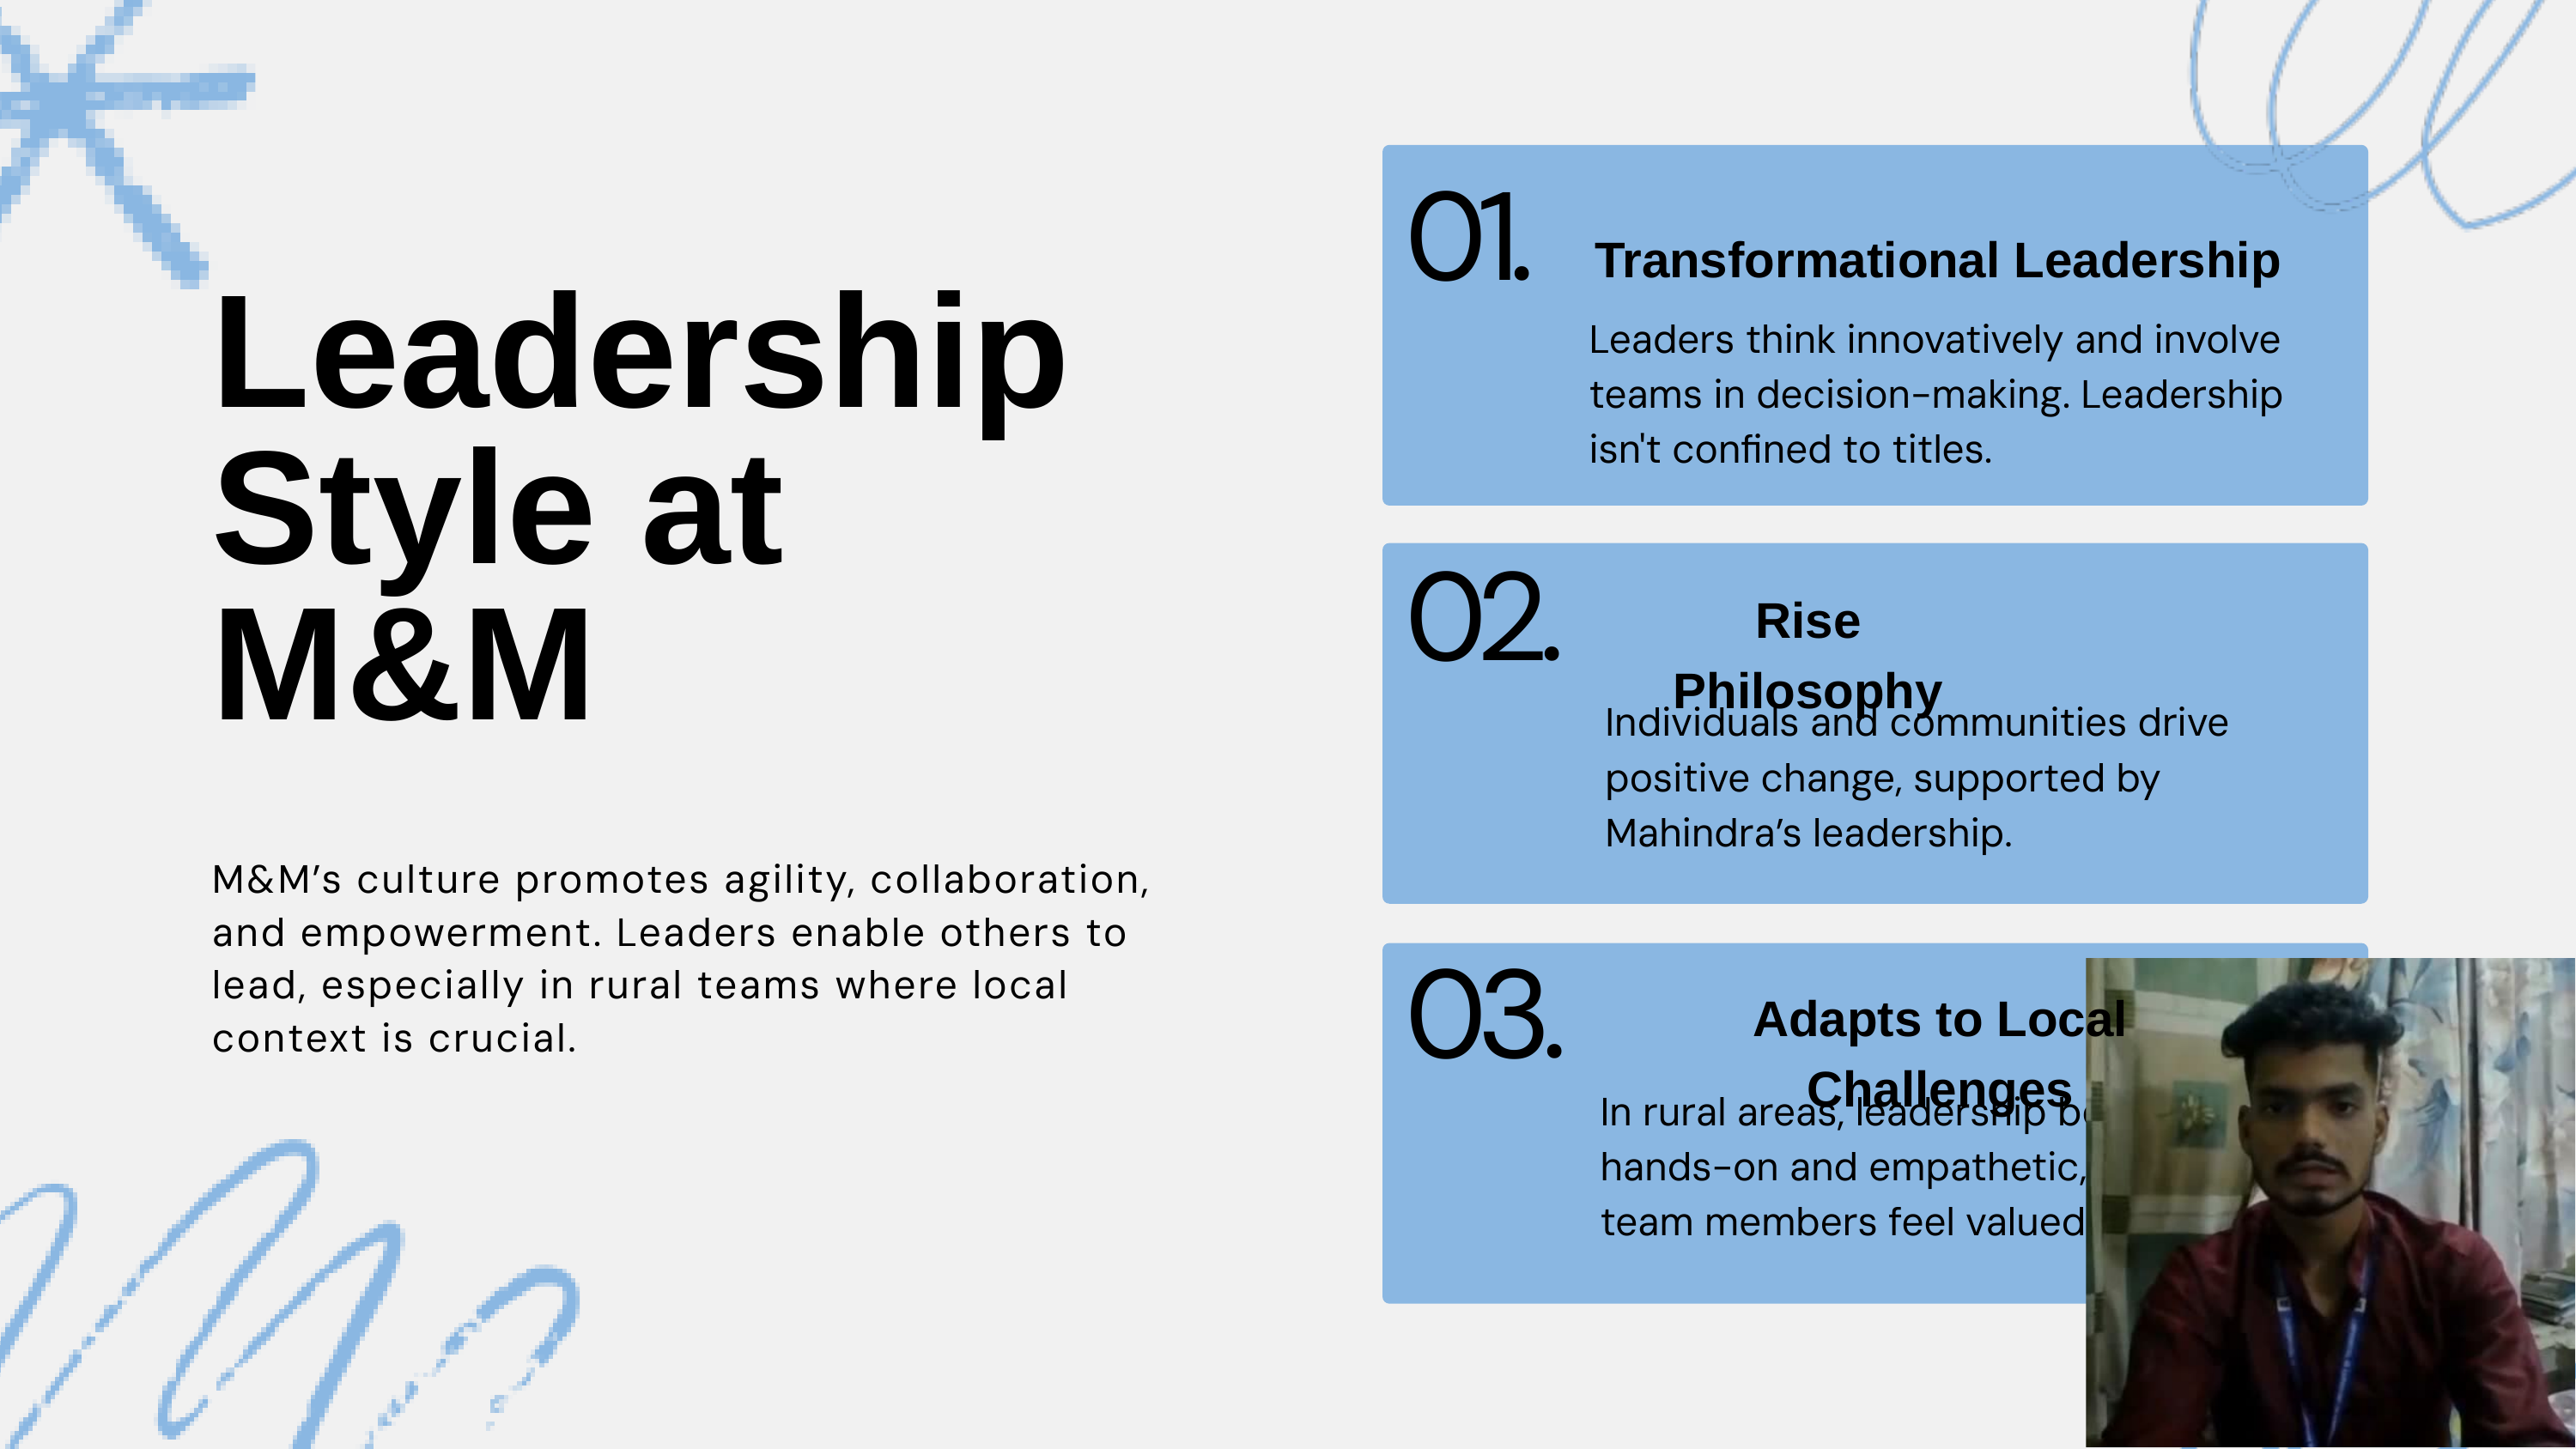

01.
Transformational Leadership
Leadership Style at M&M

Leaders think innovatively and involve teams in decision-making. Leadership isn't confined to titles.

02.
Rise Philosophy
Individuals and communities drive positive change, supported by Mahindra’s leadership.
M&M’s culture promotes agility, collaboration, and empowerment. Leaders enable others to lead, especially in rural teams where local context is crucial.

03.
Adapts to Local Challenges
In rural areas, leadership becomes hands-on and empathetic, ensuring team members feel valued.